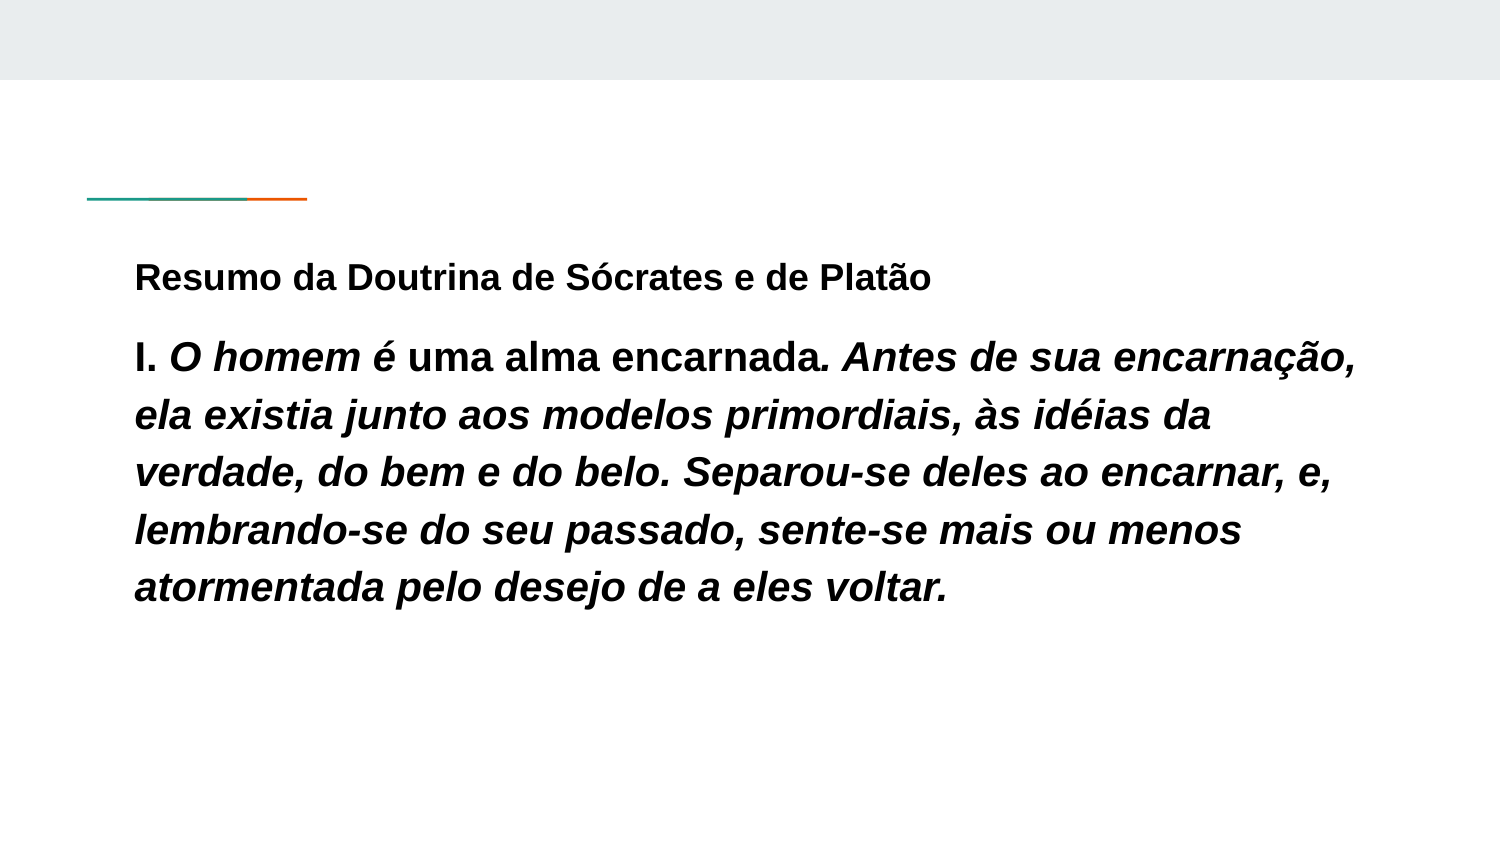

Resumo da Doutrina de Sócrates e de Platão
I. O homem é uma alma encarnada. Antes de sua encarnação, ela existia junto aos modelos primordiais, às idéias da verdade, do bem e do belo. Separou-se deles ao encarnar, e, lembrando-se do seu passado, sente-se mais ou menos atormentada pelo desejo de a eles voltar.